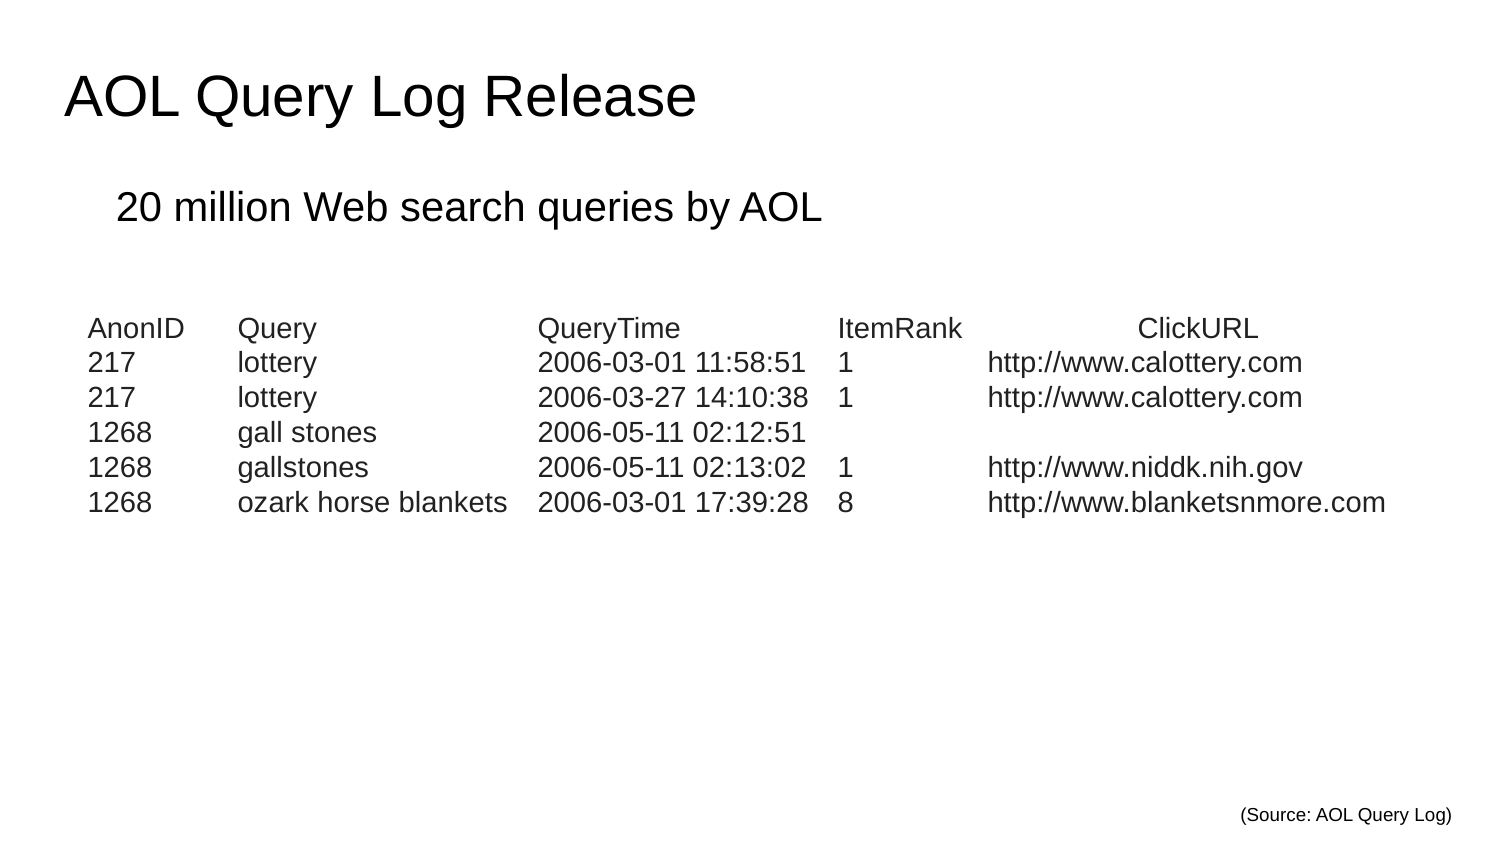

# AOL Query Log Release
20 million Web search queries by AOL
AnonID	Query		QueryTime		ItemRank		ClickURL
217	lottery		2006-03-01 11:58:51	1	http://www.calottery.com
217	lottery		2006-03-27 14:10:38	1	http://www.calottery.com
1268	gall stones		2006-05-11 02:12:51
1268	gallstones		2006-05-11 02:13:02	1	http://www.niddk.nih.gov
1268	ozark horse blankets	2006-03-01 17:39:28	8	http://www.blanketsnmore.com

(Source: AOL Query Log)